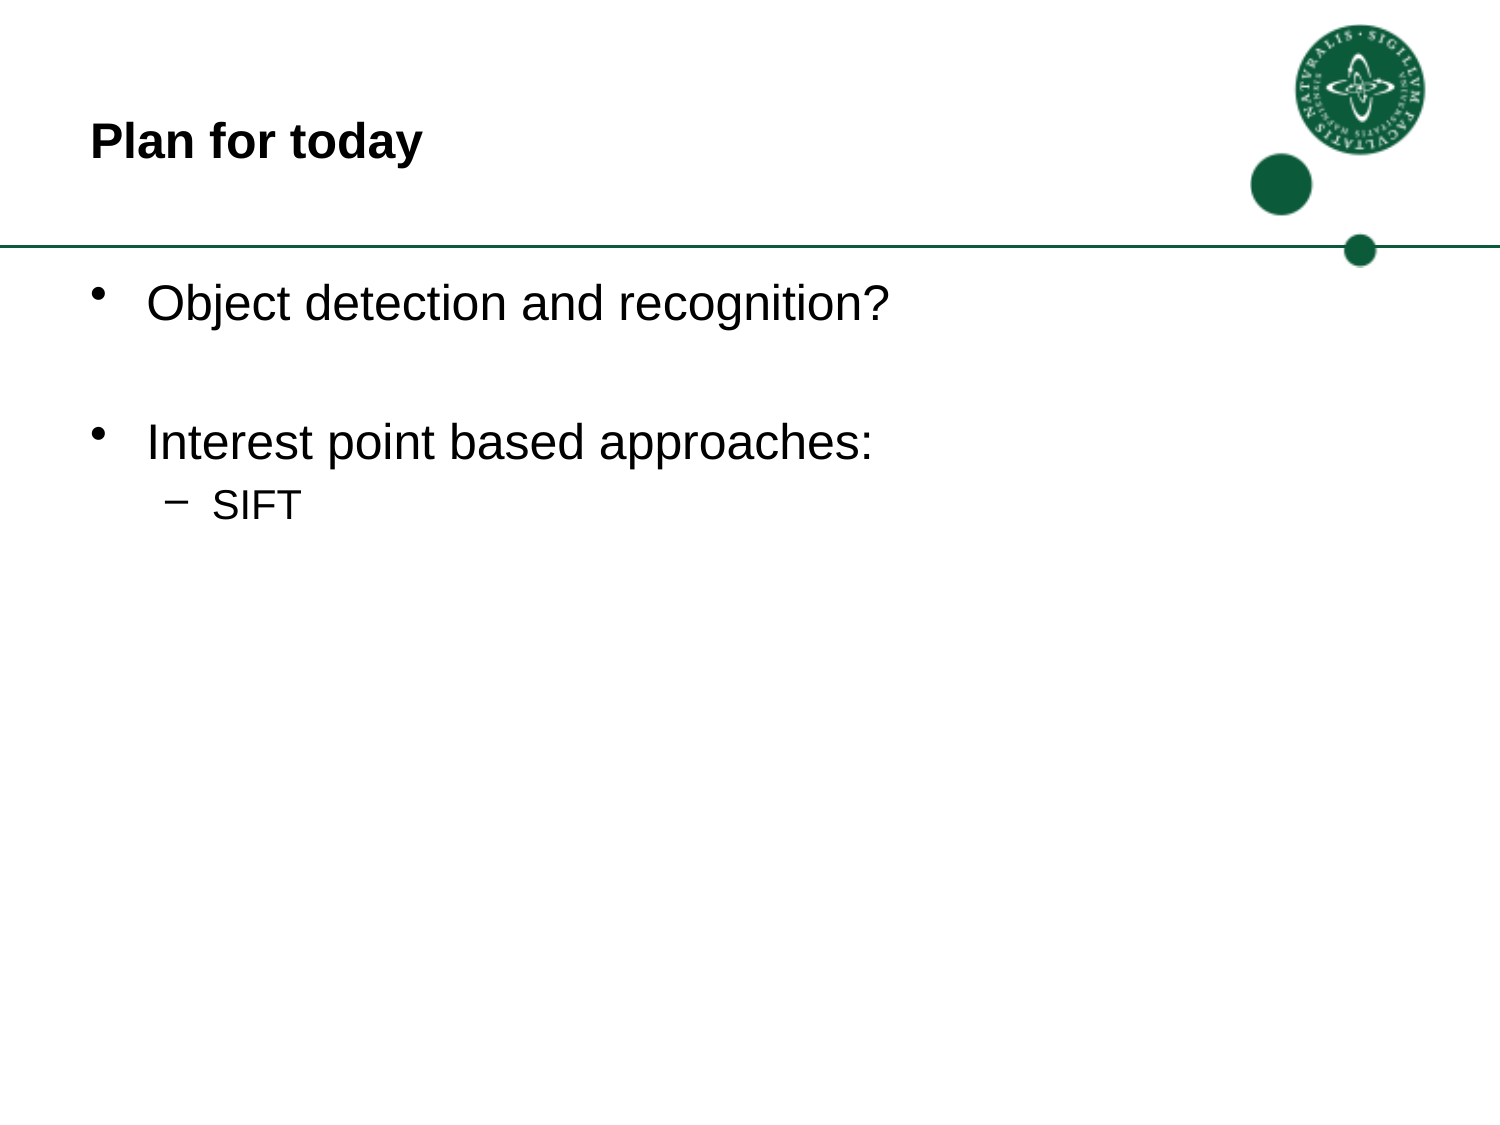

# Plan for today
Object detection and recognition?

Interest point based approaches:
SIFT